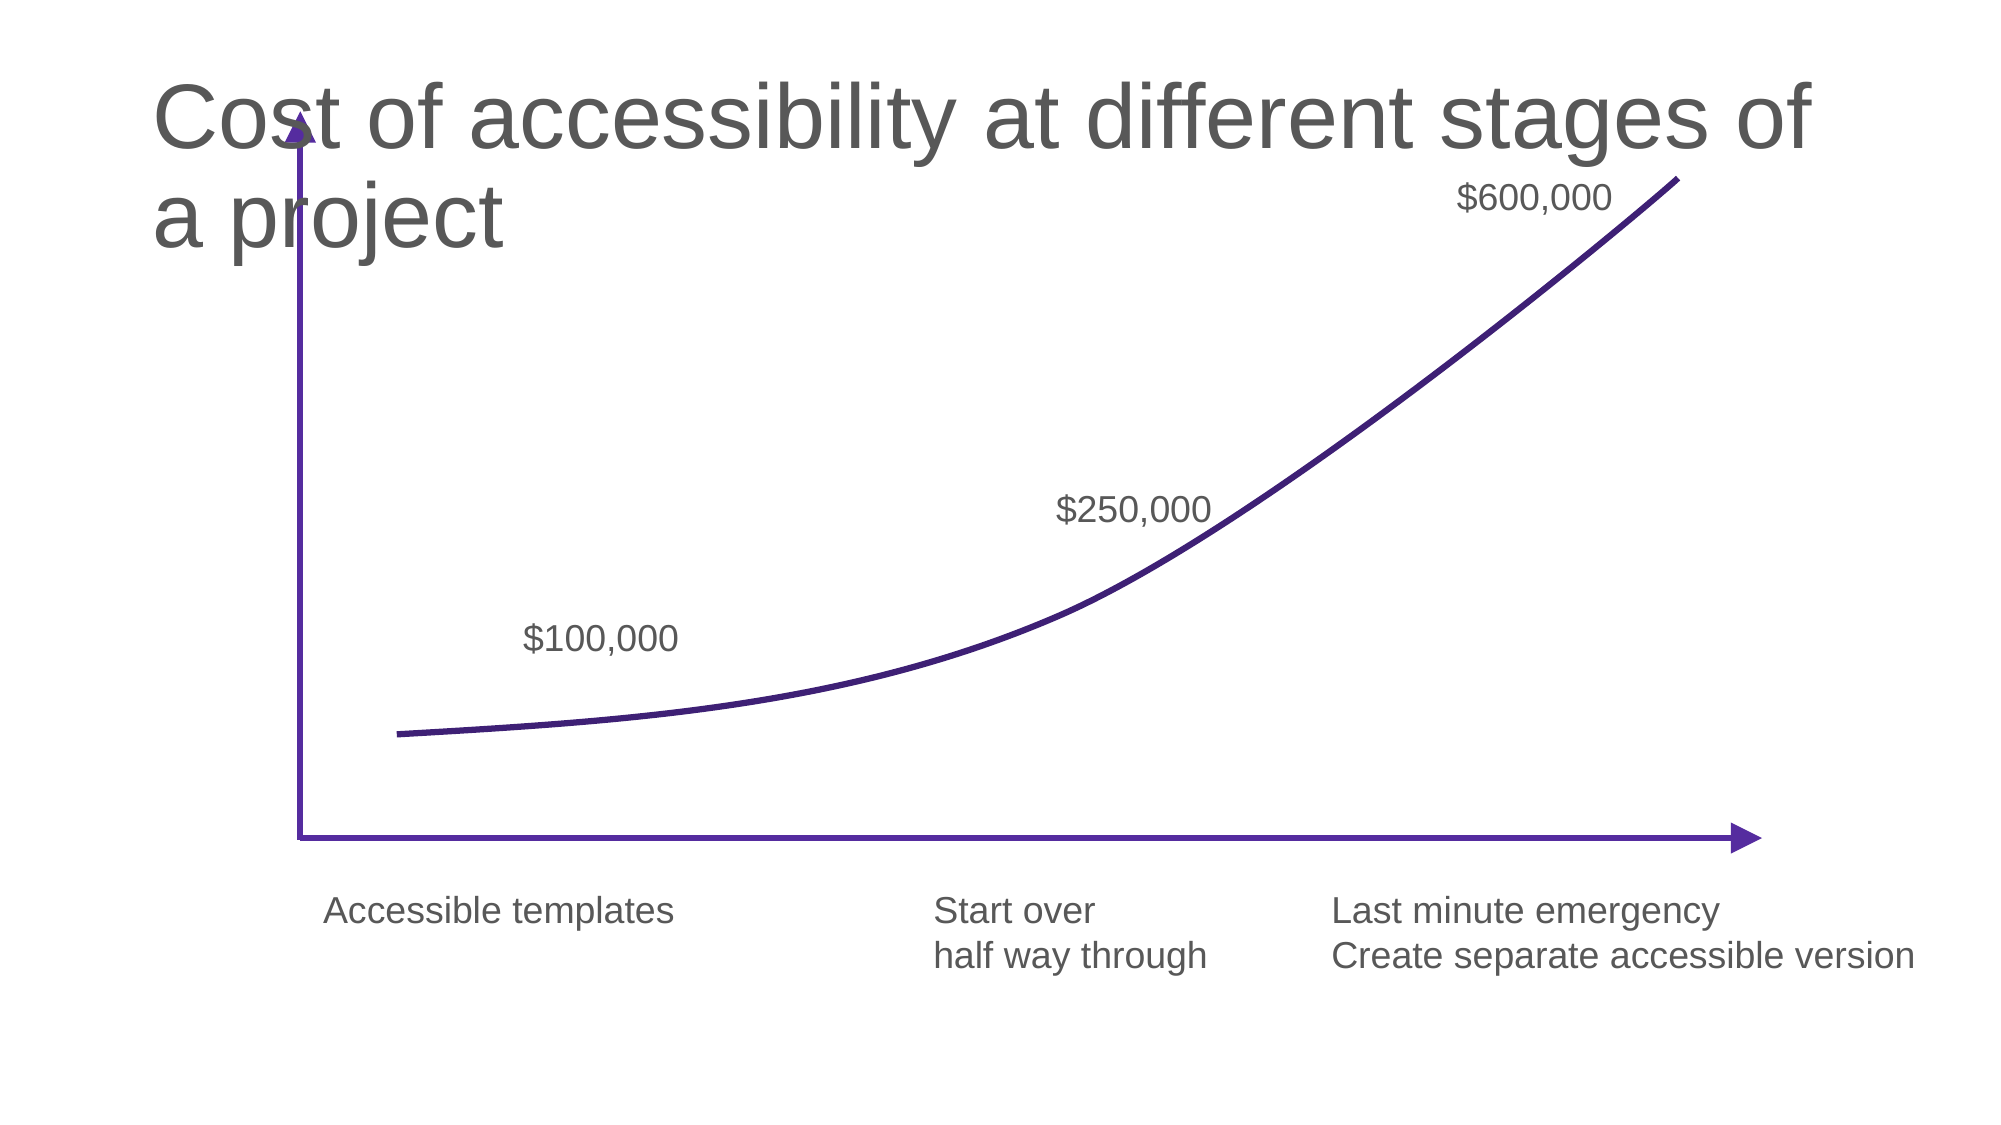

Cost of accessibility at different stages of a project
$600,000

$250,000
$100,000
Accessible templates
Start over
half way through
Last minute emergency
Create separate accessible version